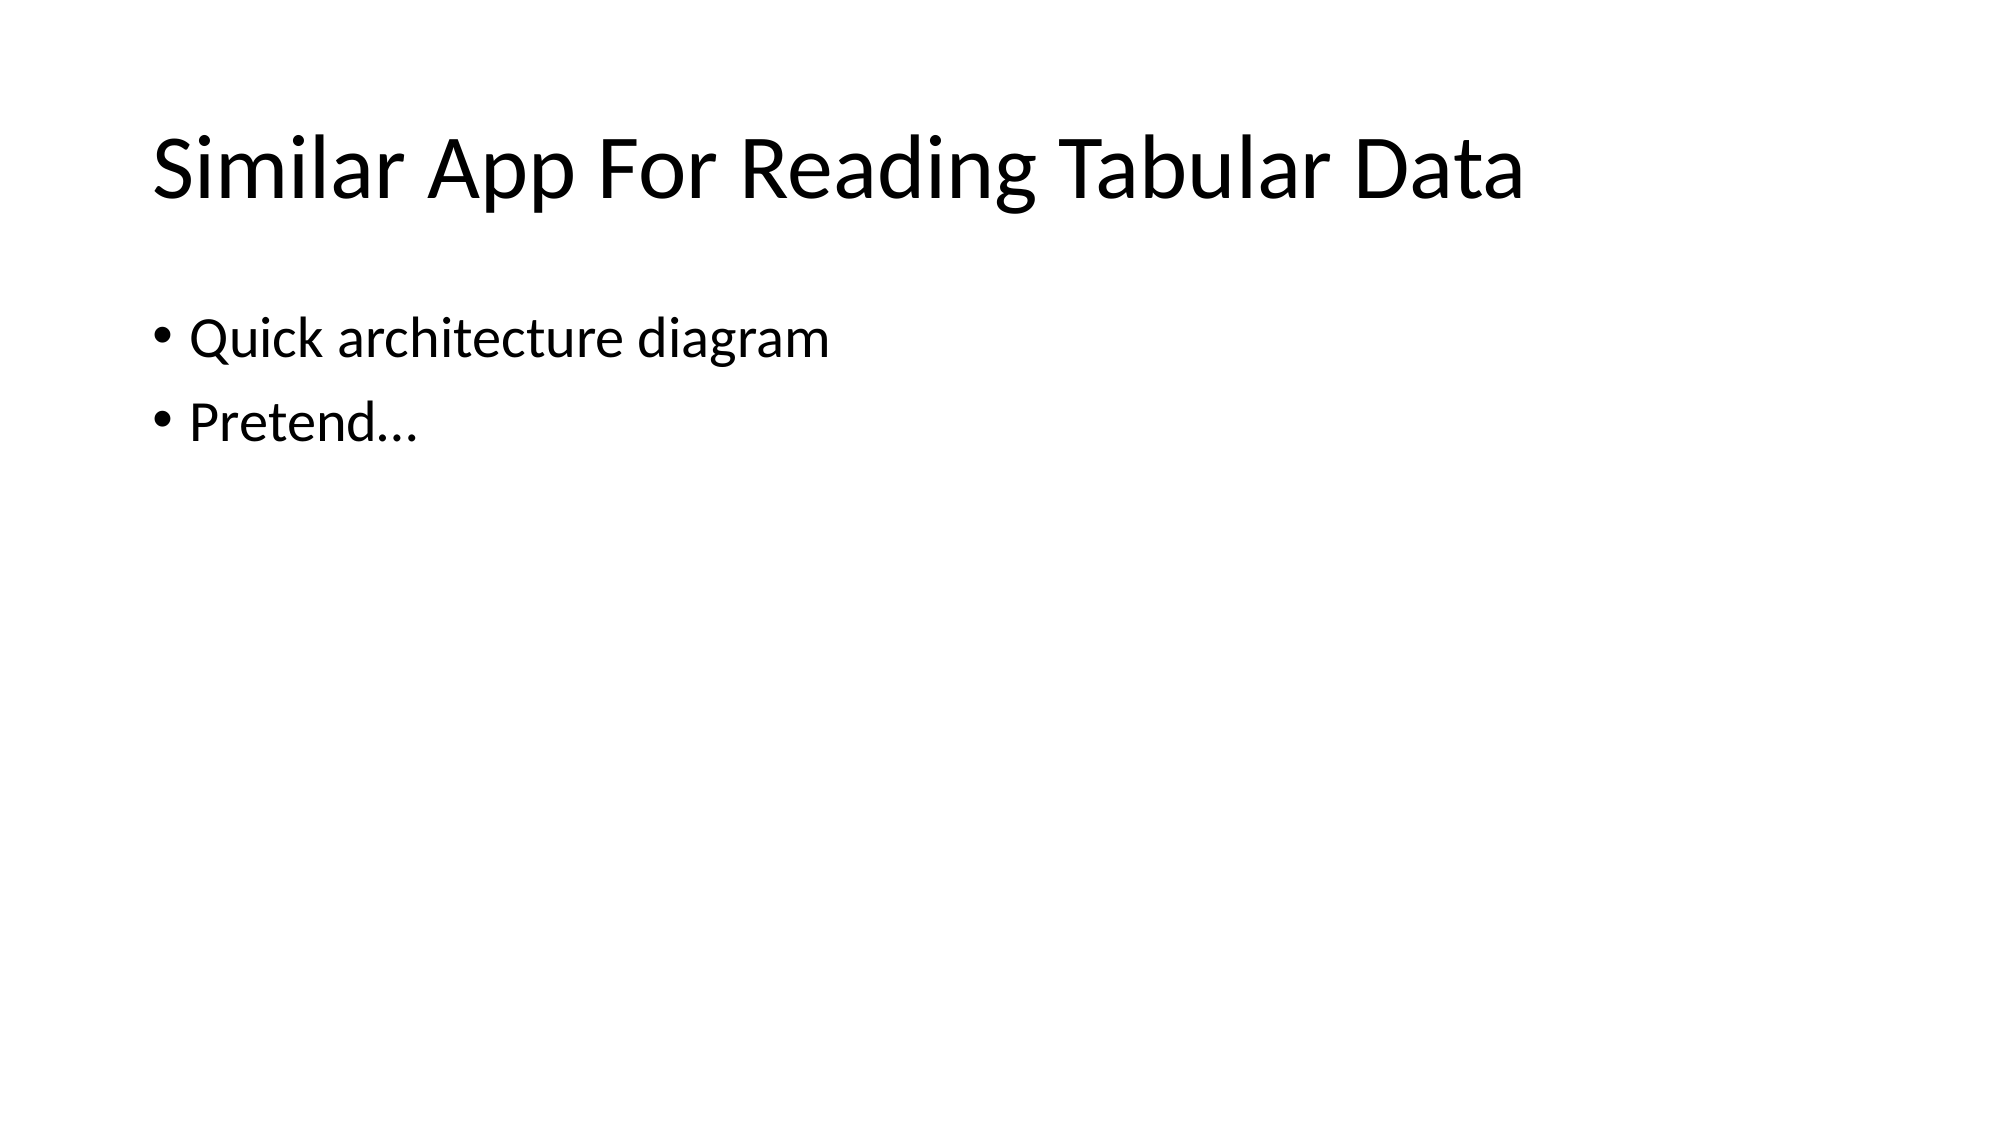

# Similar App For Reading Tabular Data
Quick architecture diagram
Pretend…